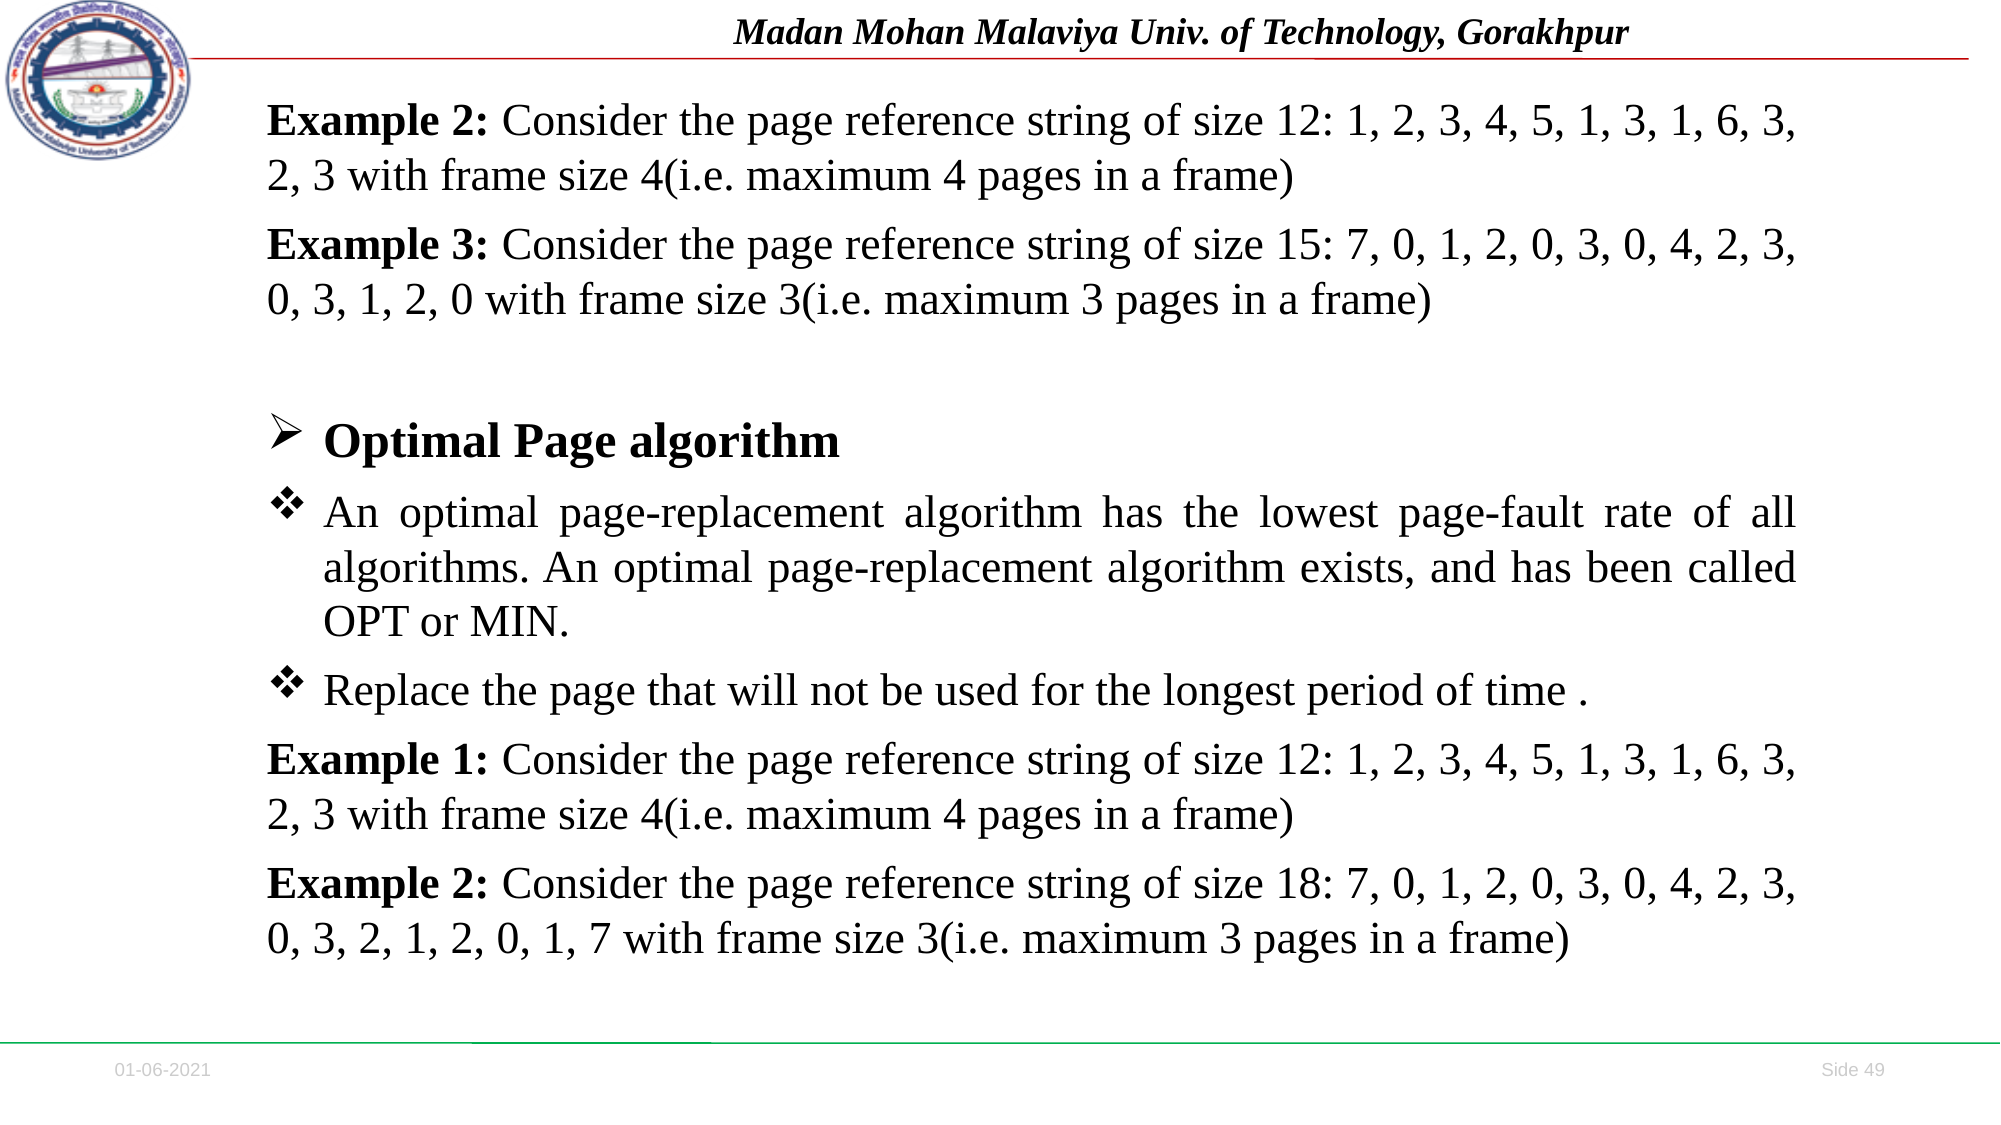

Example 2: Consider the page reference string of size 12: 1, 2, 3, 4, 5, 1, 3, 1, 6, 3, 2, 3 with frame size 4(i.e. maximum 4 pages in a frame)
Example 3: Consider the page reference string of size 15: 7, 0, 1, 2, 0, 3, 0, 4, 2, 3, 0, 3, 1, 2, 0 with frame size 3(i.e. maximum 3 pages in a frame)

Optimal Page algorithm
An optimal page-replacement algorithm has the lowest page-fault rate of all algorithms. An optimal page-replacement algorithm exists, and has been called OPT or MIN.
Replace the page that will not be used for the longest period of time .
Example 1: Consider the page reference string of size 12: 1, 2, 3, 4, 5, 1, 3, 1, 6, 3, 2, 3 with frame size 4(i.e. maximum 4 pages in a frame)
Example 2: Consider the page reference string of size 18: 7, 0, 1, 2, 0, 3, 0, 4, 2, 3, 0, 3, 2, 1, 2, 0, 1, 7 with frame size 3(i.e. maximum 3 pages in a frame)